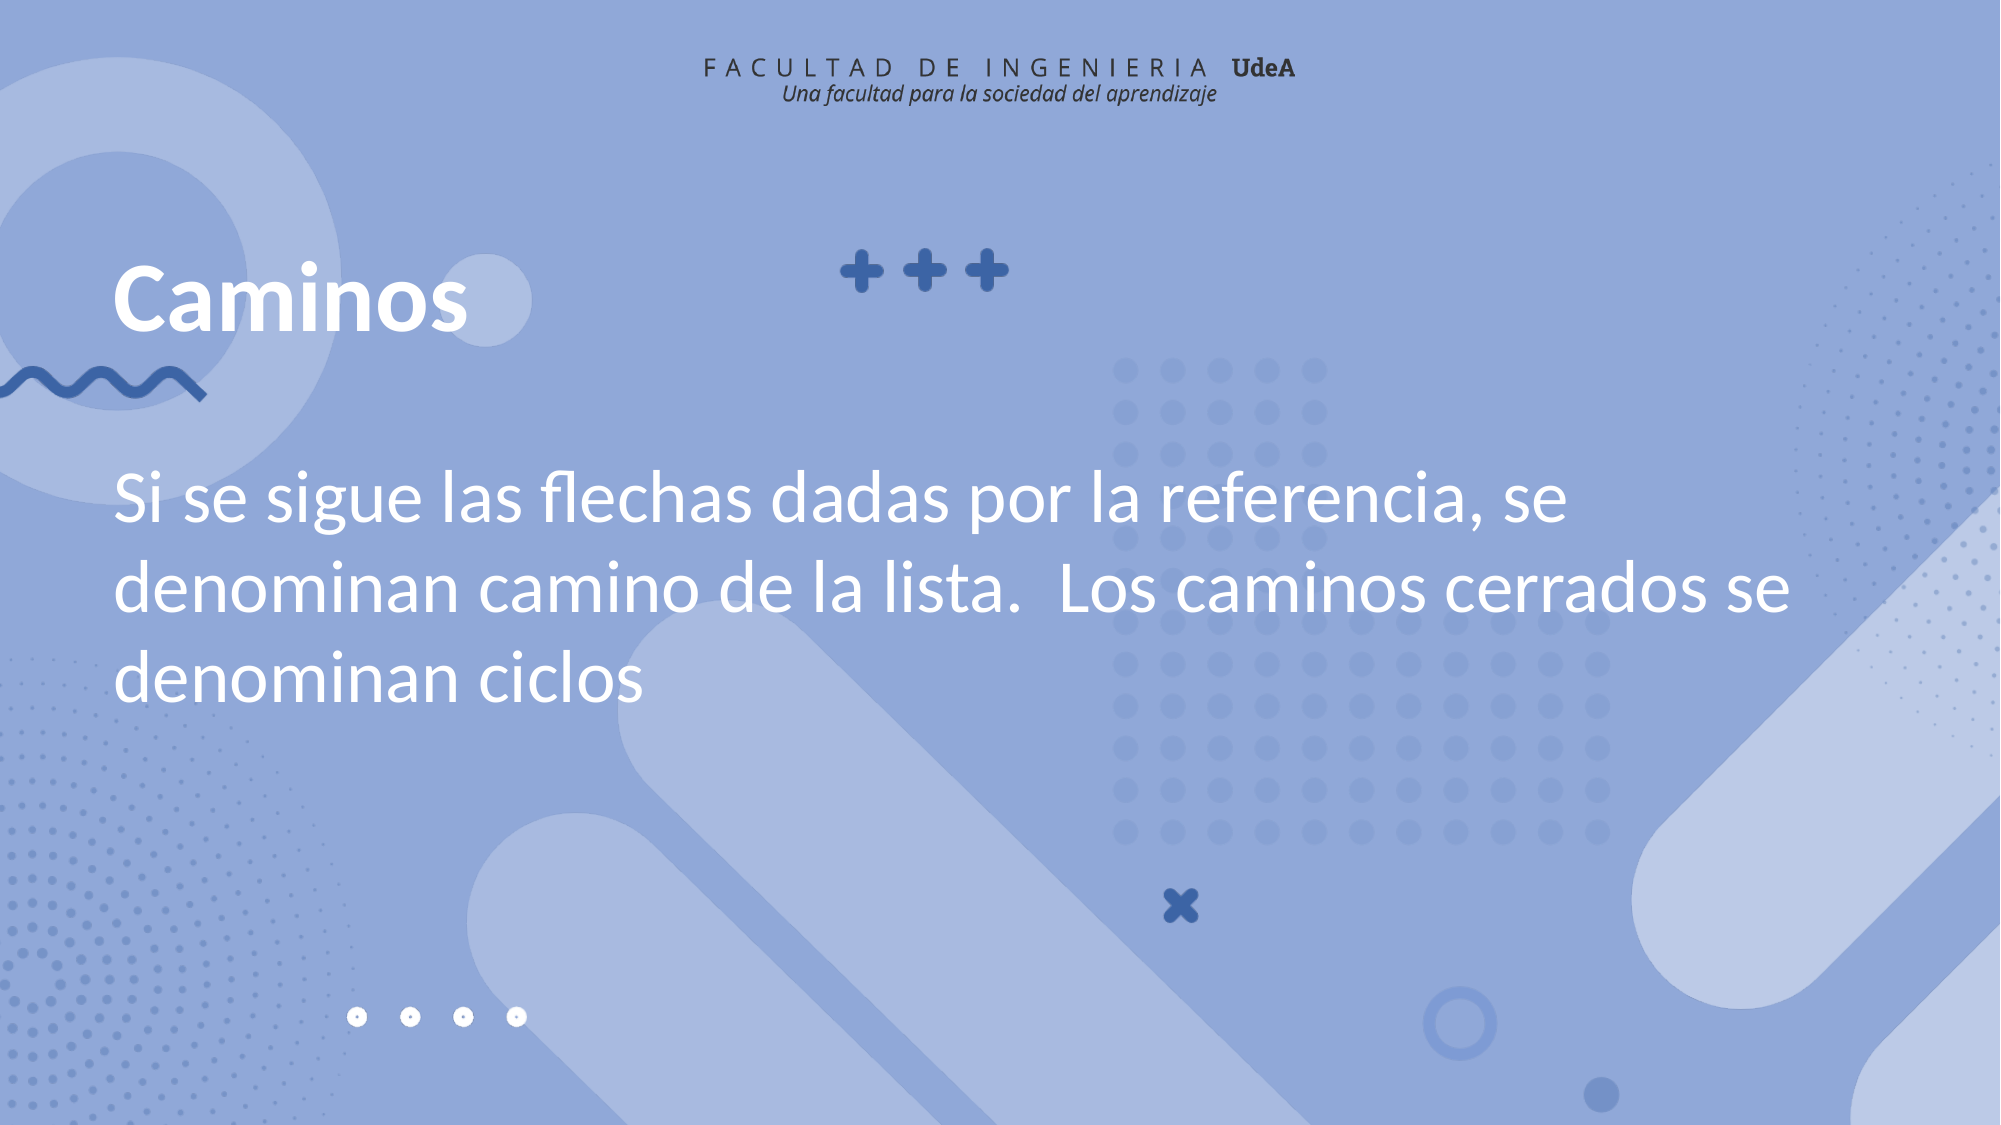

# Caminos
Si se sigue las flechas dadas por la referencia, se denominan camino de la lista.  Los caminos cerrados se denominan ciclos